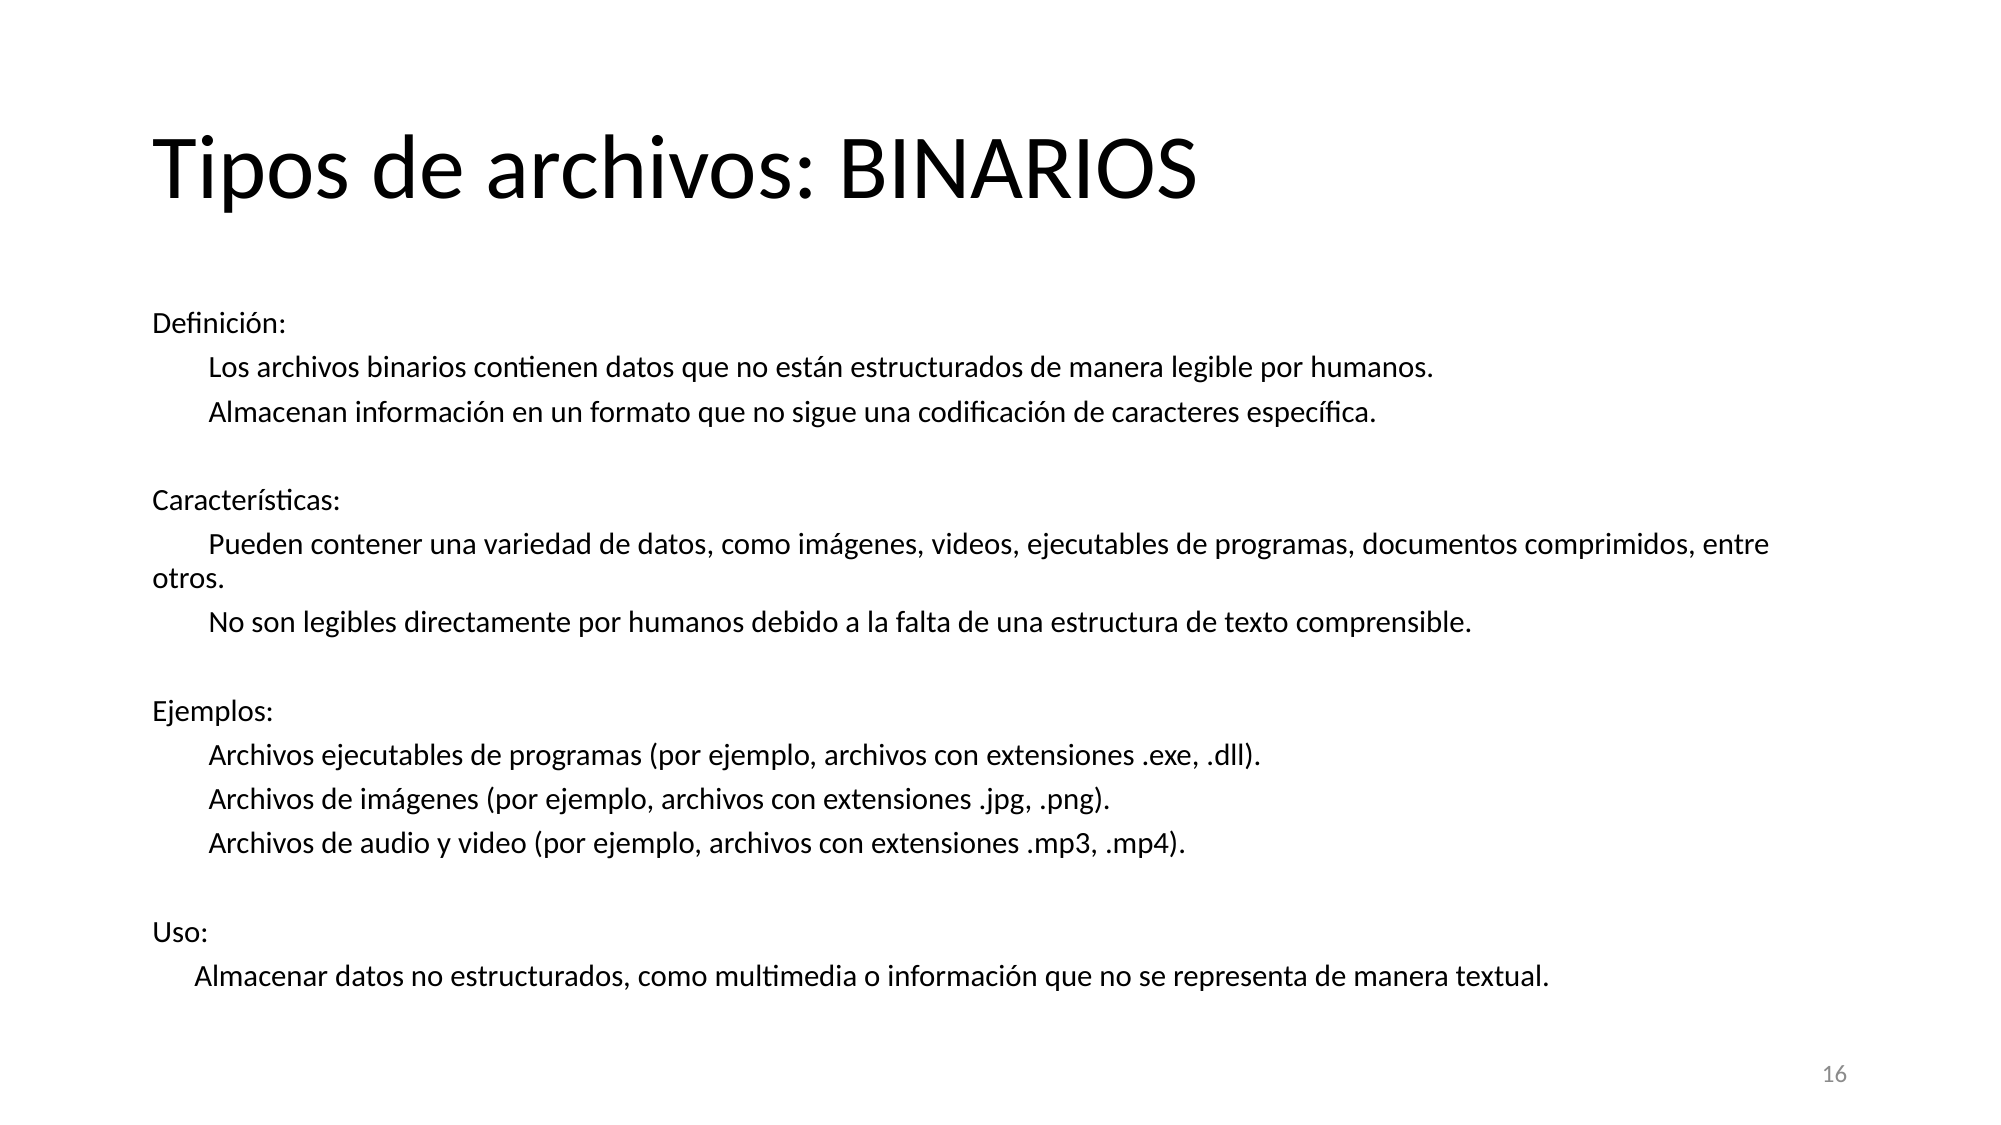

# Tipos de archivos: BINARIOS
Definición:
        Los archivos binarios contienen datos que no están estructurados de manera legible por humanos.
        Almacenan información en un formato que no sigue una codificación de caracteres específica.

Características:
        Pueden contener una variedad de datos, como imágenes, videos, ejecutables de programas, documentos comprimidos, entre otros.
        No son legibles directamente por humanos debido a la falta de una estructura de texto comprensible.

Ejemplos:
        Archivos ejecutables de programas (por ejemplo, archivos con extensiones .exe, .dll).
        Archivos de imágenes (por ejemplo, archivos con extensiones .jpg, .png).
        Archivos de audio y video (por ejemplo, archivos con extensiones .mp3, .mp4).

Uso:
      Almacenar datos no estructurados, como multimedia o información que no se representa de manera textual.
16